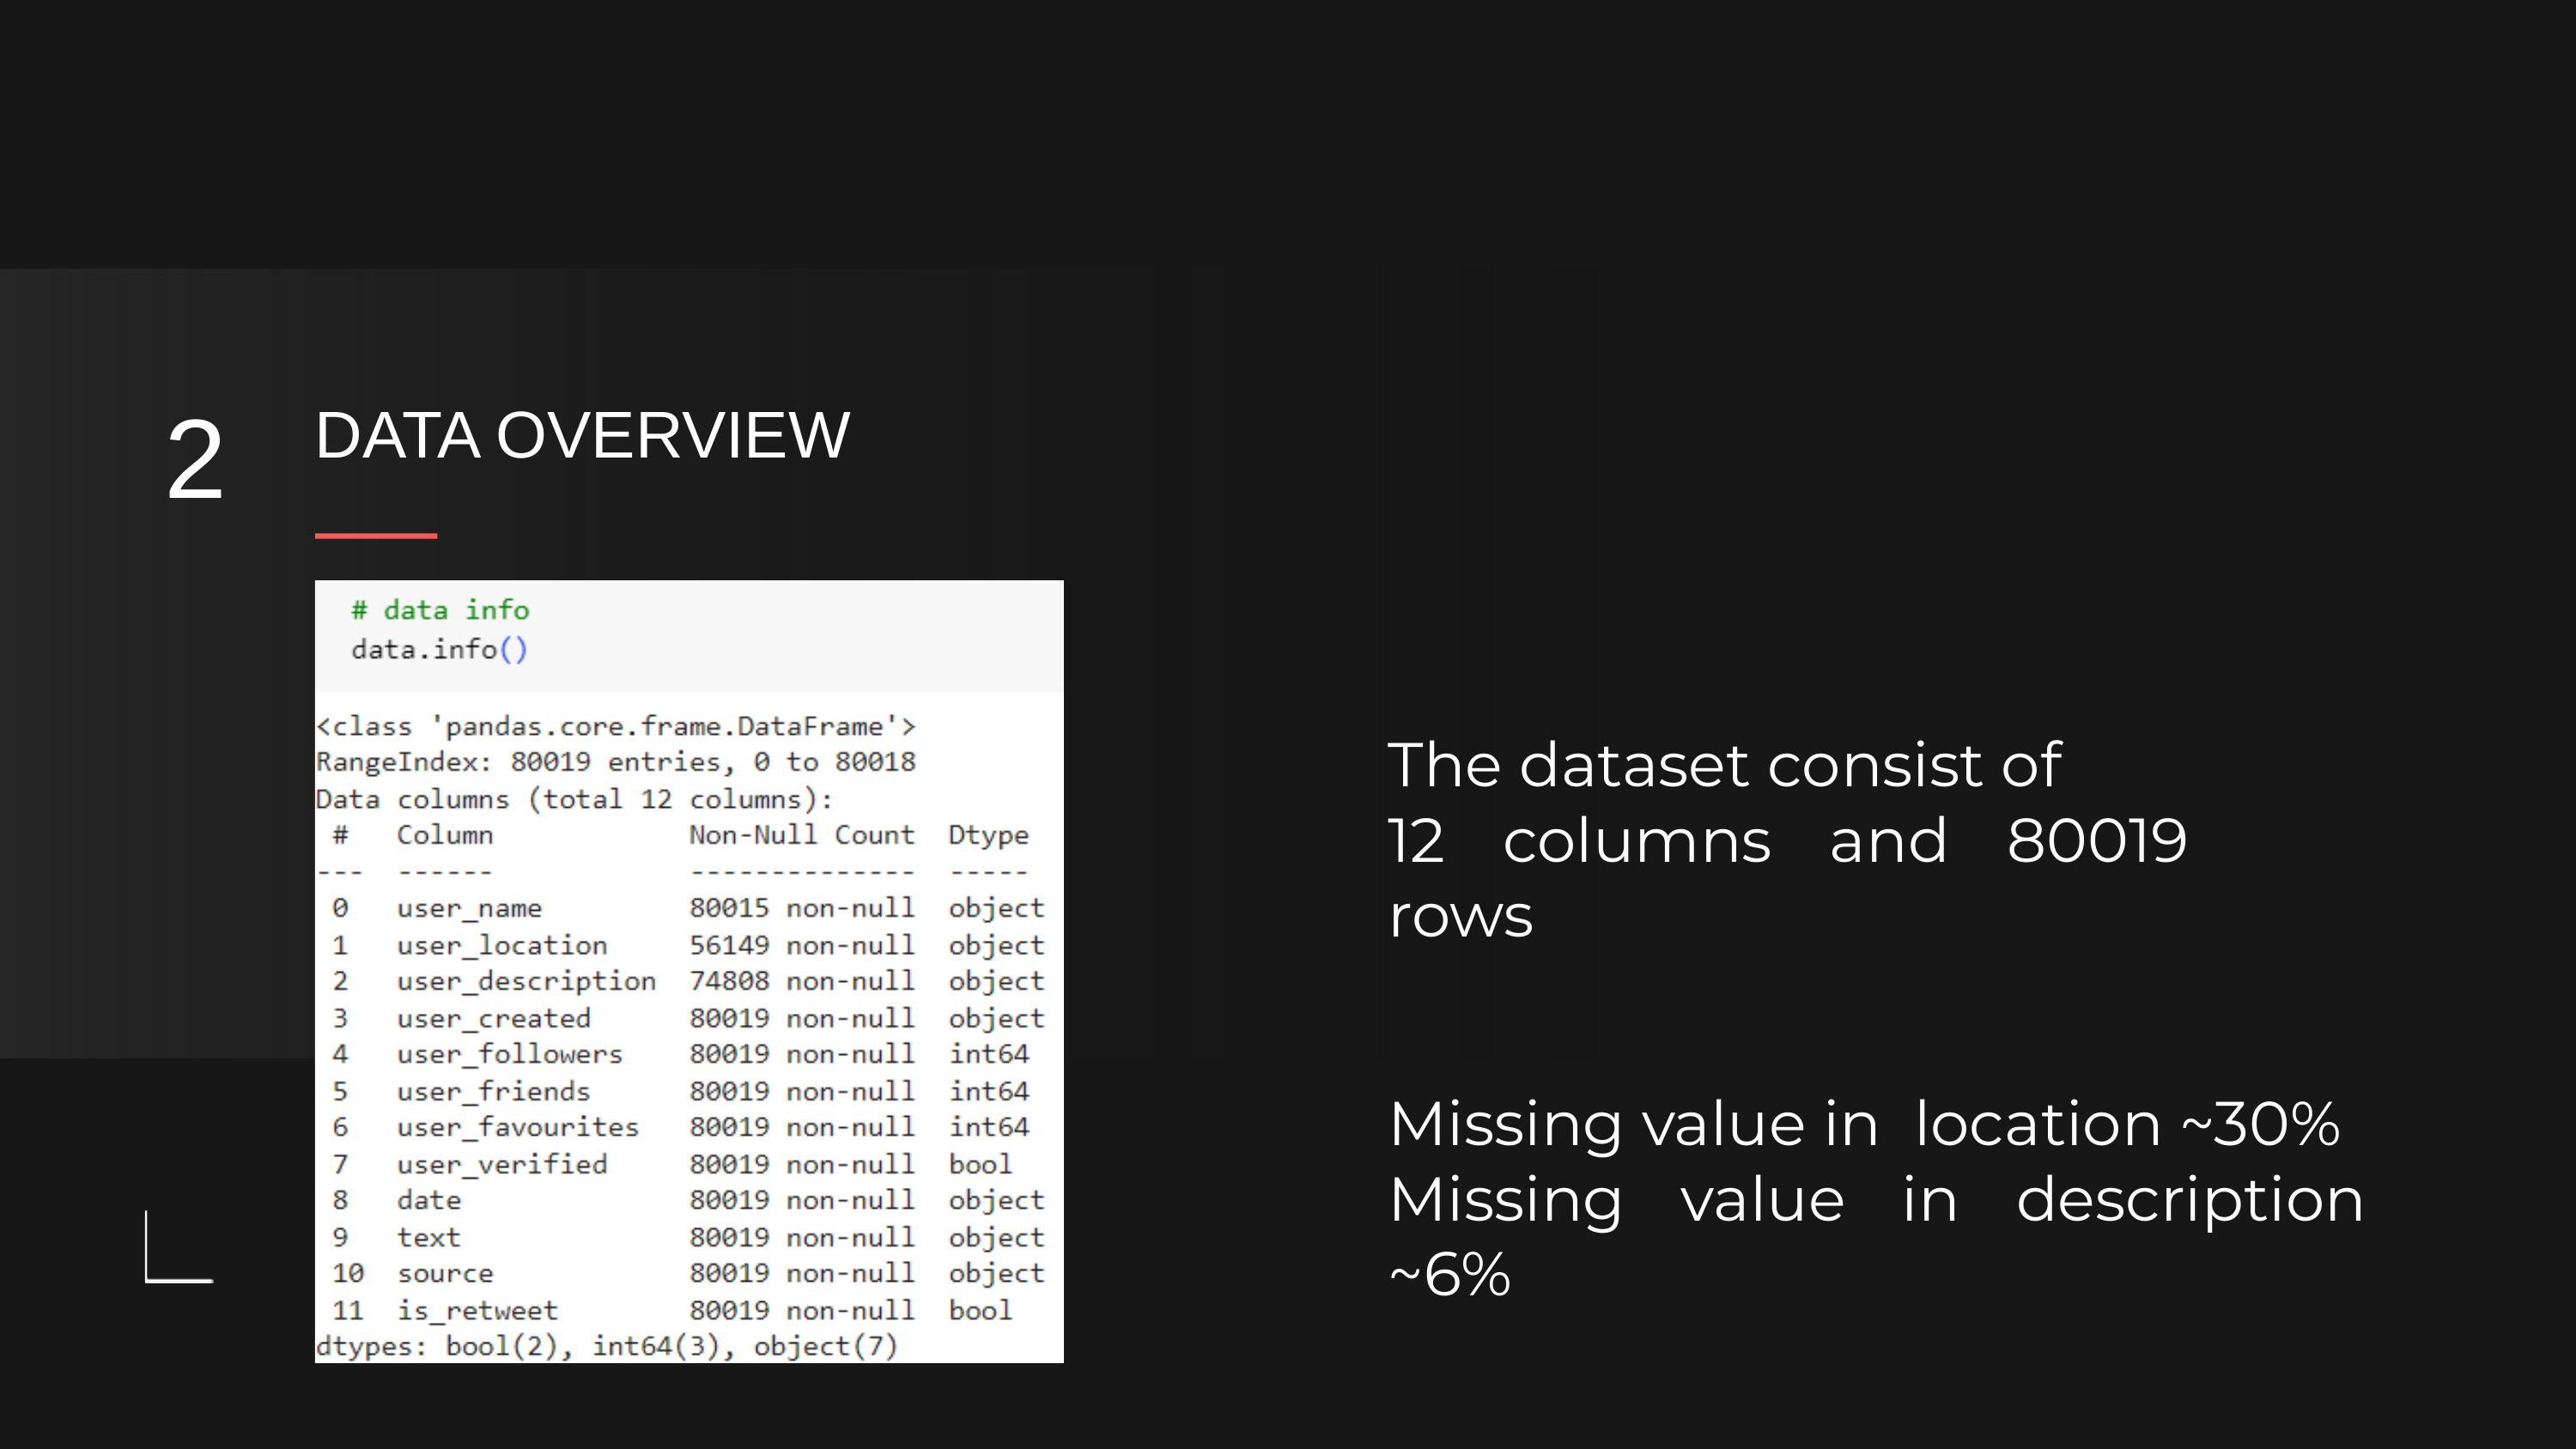

2
DATA OVERVIEW

The dataset consist of
12 columns and 80019 rows
Missing value in  location ~30%
Missing value in description ~6%